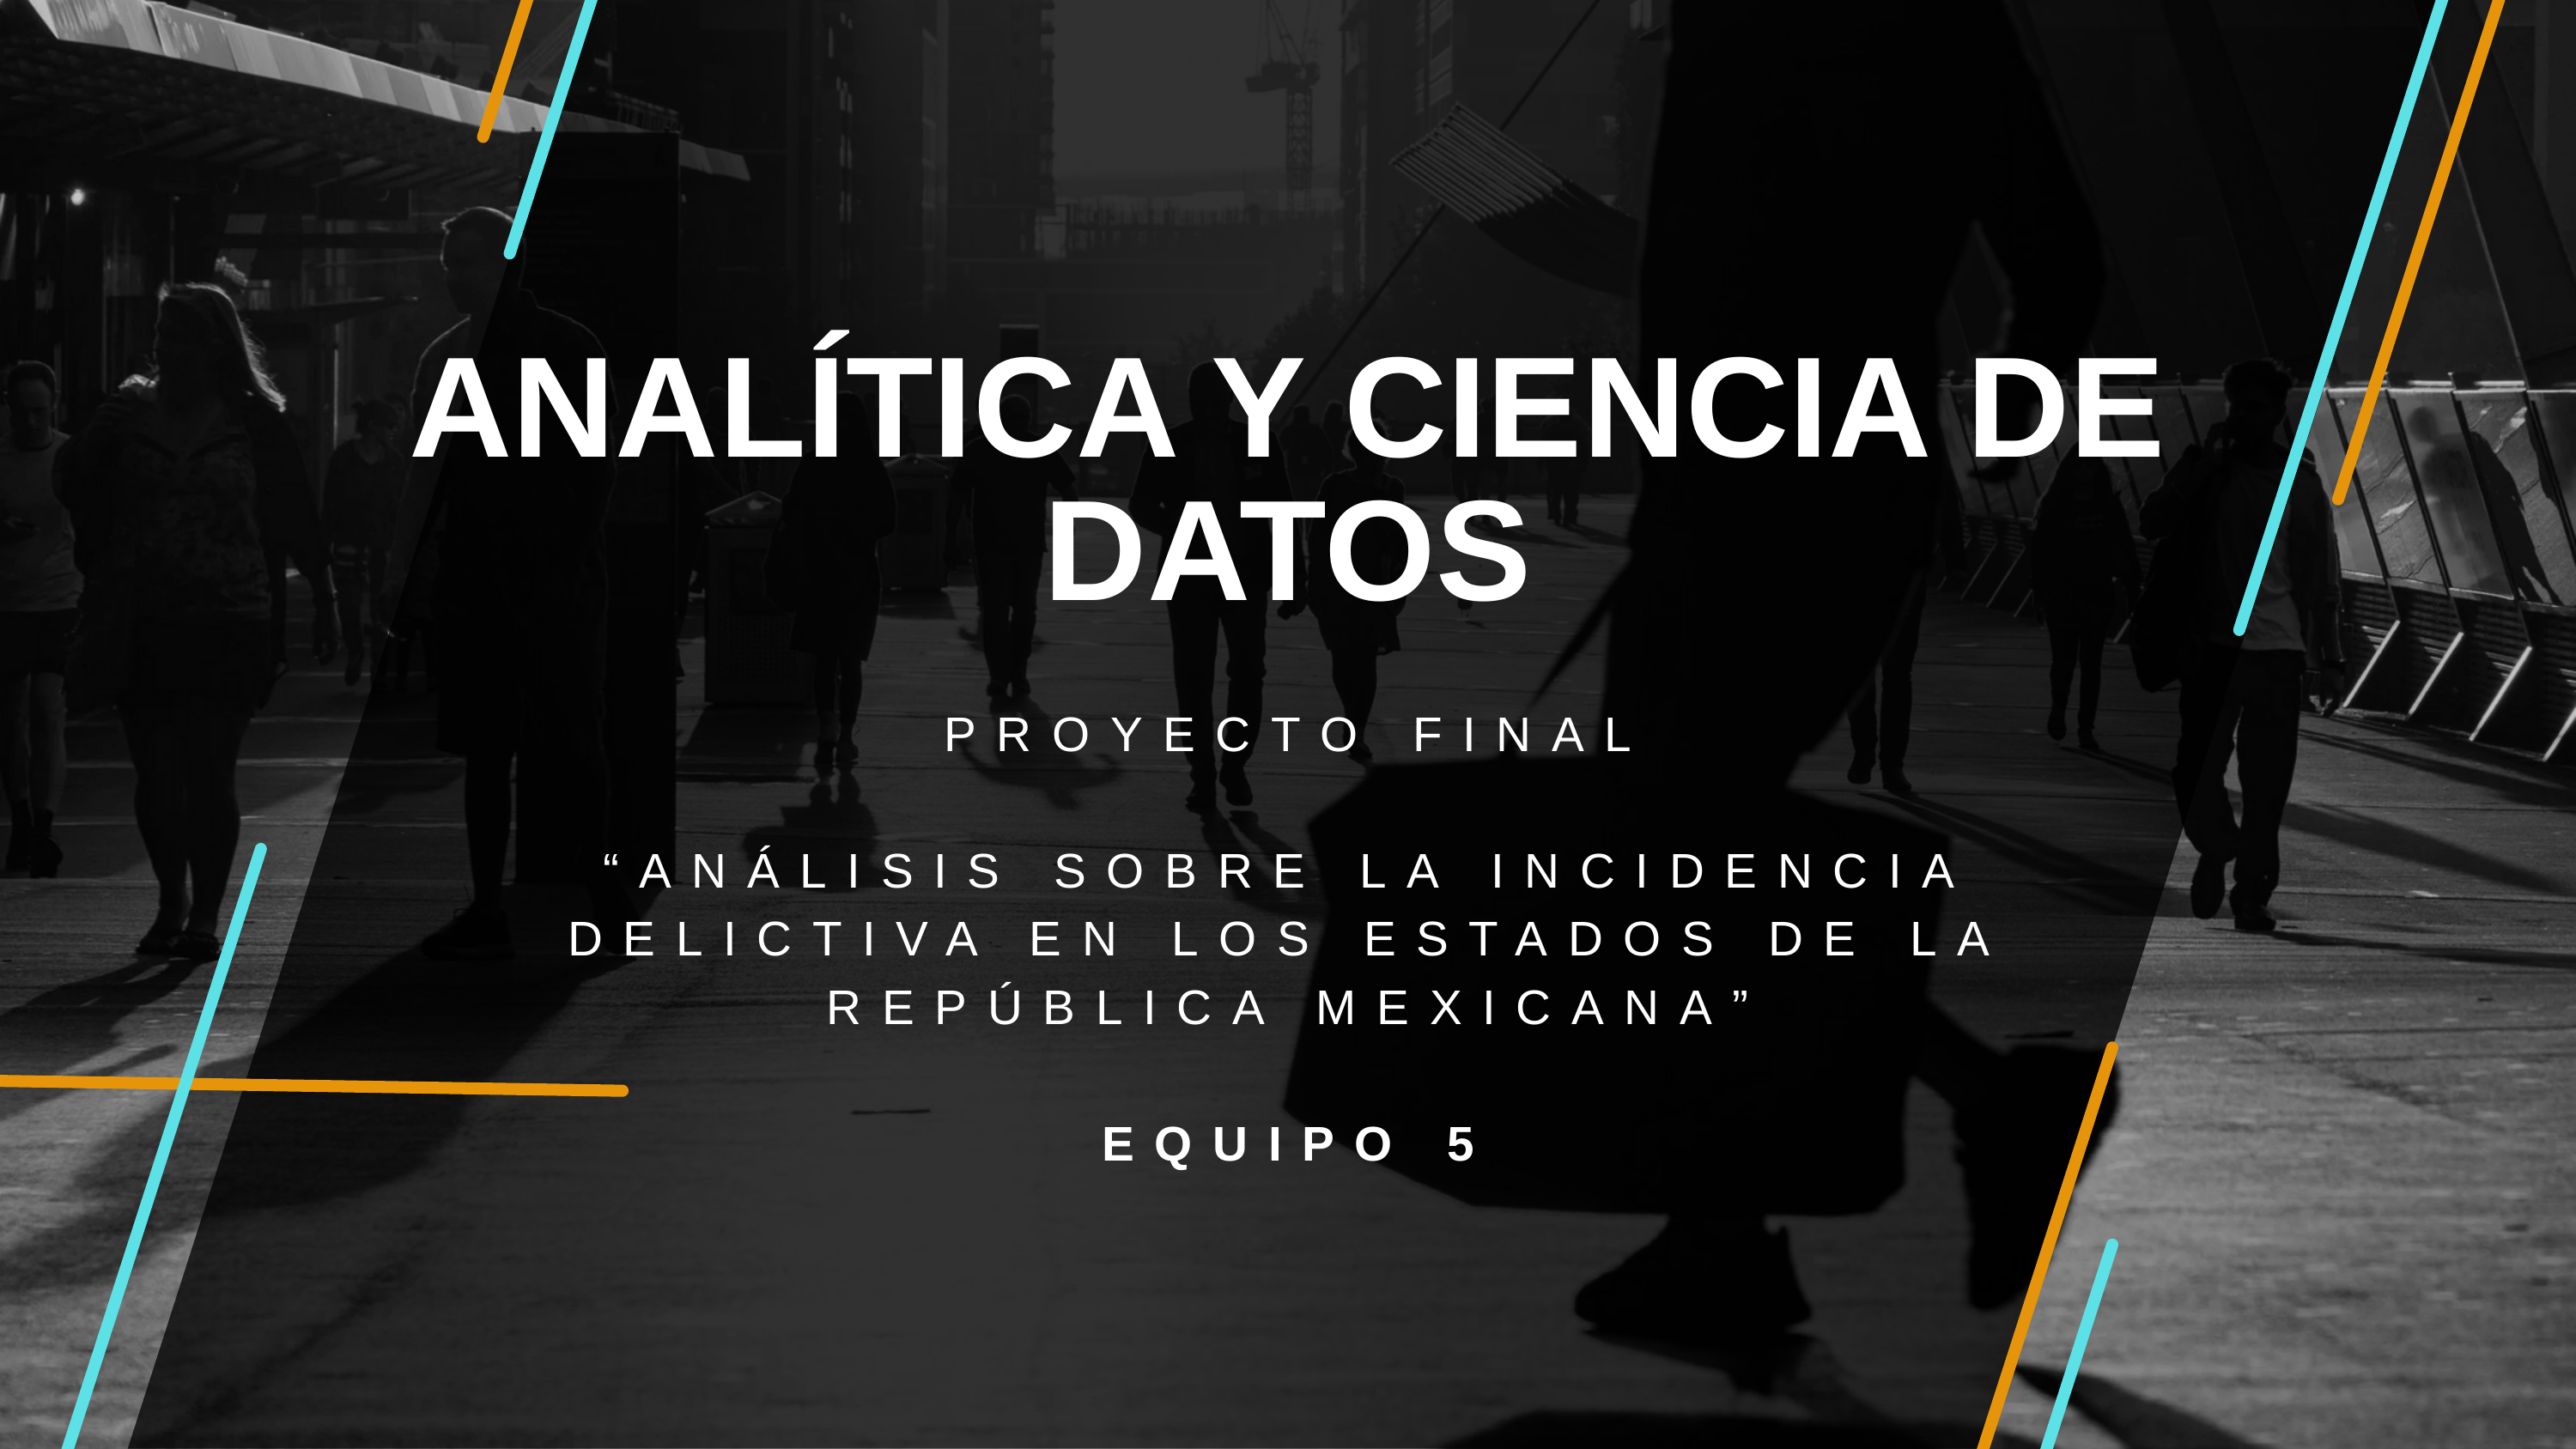

ANALÍTICA Y CIENCIA DE DATOS
PROYECTO FINAL

“ANÁLISIS SOBRE LA INCIDENCIA DELICTIVA EN LOS ESTADOS DE LA REPÚBLICA MEXICANA”

EQUIPO 5